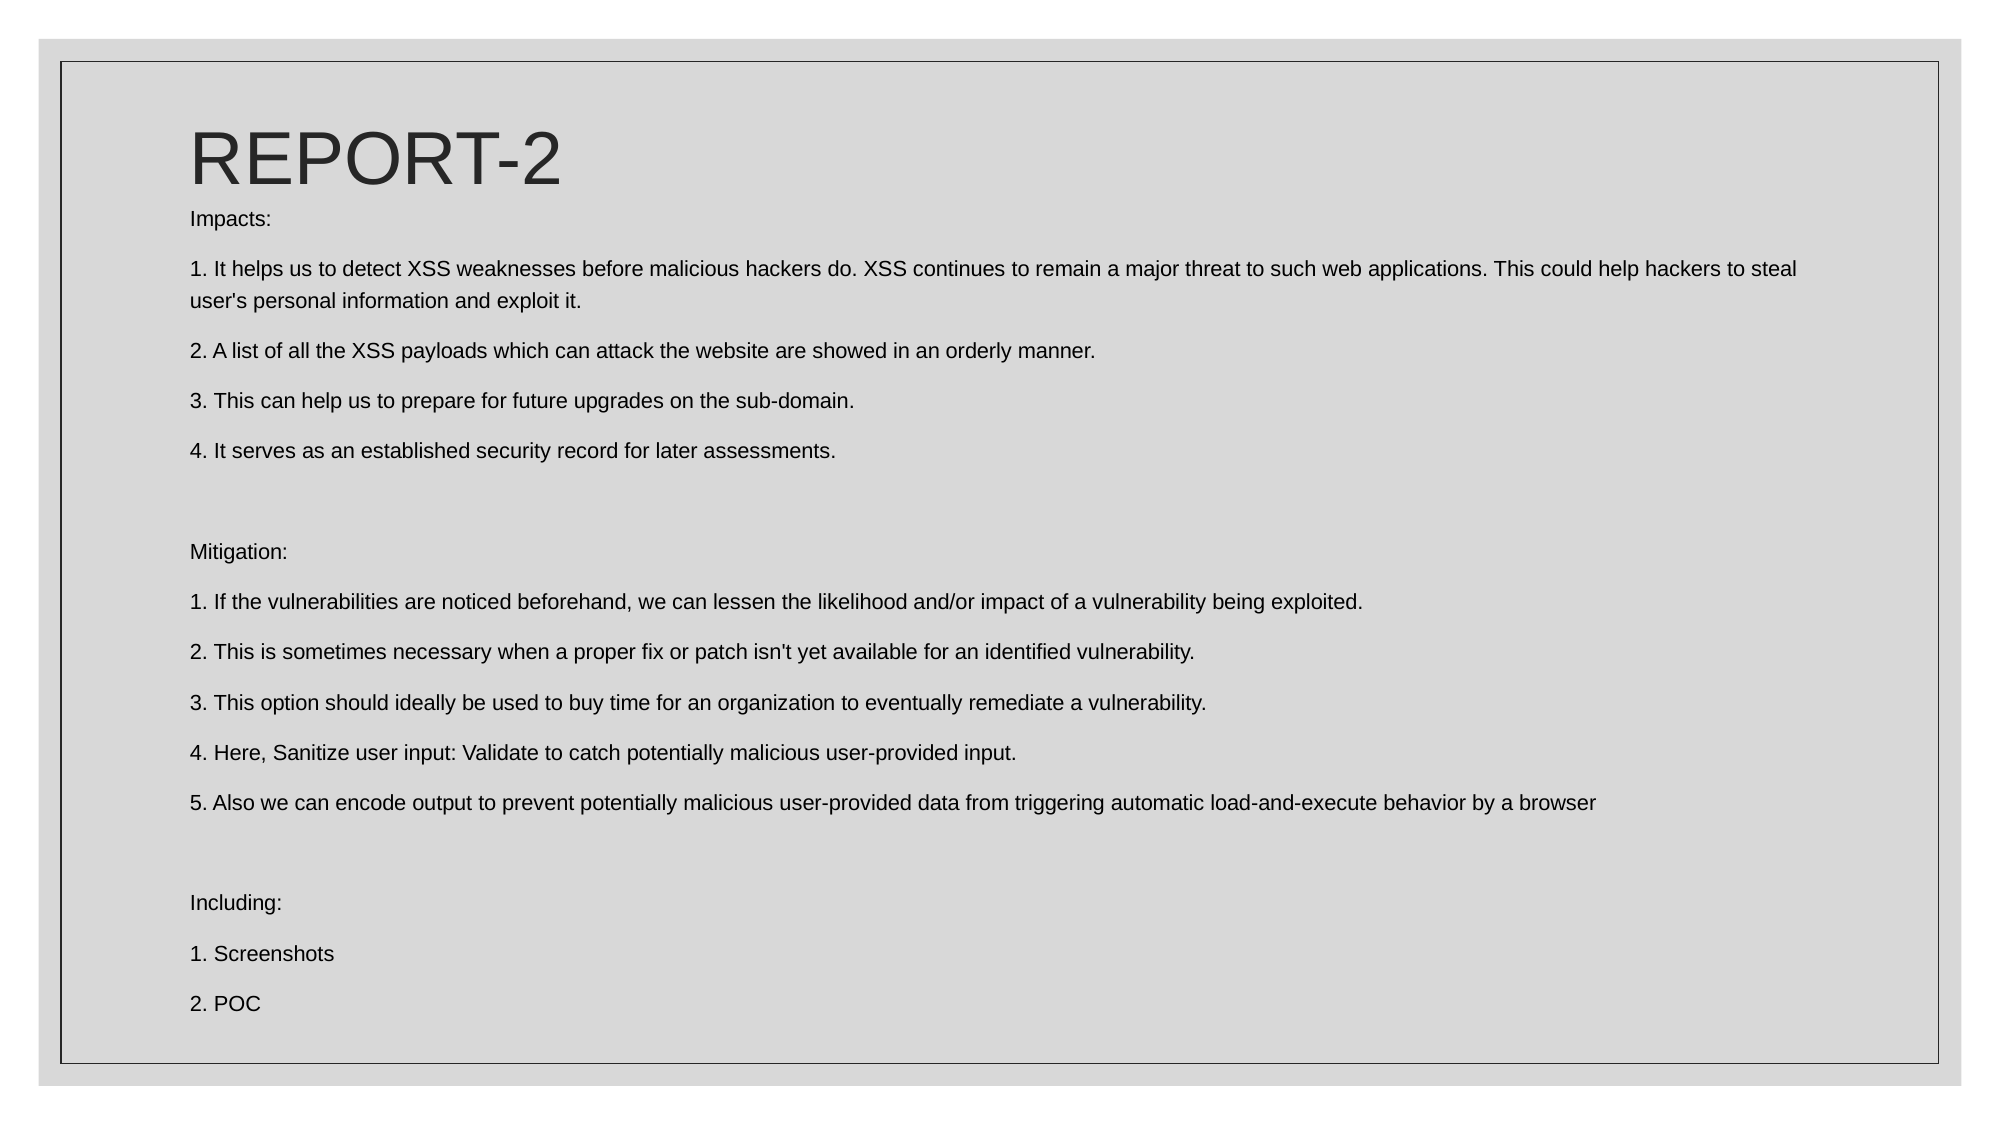

# REPORT-2
Impacts:
1. It helps us to detect XSS weaknesses before malicious hackers do. XSS continues to remain a major threat to such web applications. This could help hackers to steal user's personal information and exploit it.
2. A list of all the XSS payloads which can attack the website are showed in an orderly manner.
3. This can help us to prepare for future upgrades on the sub-domain.
4. It serves as an established security record for later assessments.

Mitigation:
1. If the vulnerabilities are noticed beforehand, we can lessen the likelihood and/or impact of a vulnerability being exploited.
2. This is sometimes necessary when a proper fix or patch isn't yet available for an identified vulnerability.
3. This option should ideally be used to buy time for an organization to eventually remediate a vulnerability.
4. Here, Sanitize user input: Validate to catch potentially malicious user-provided input.
5. Also we can encode output to prevent potentially malicious user-provided data from triggering automatic load-and-execute behavior by a browser

Including:
1. Screenshots
2. POC